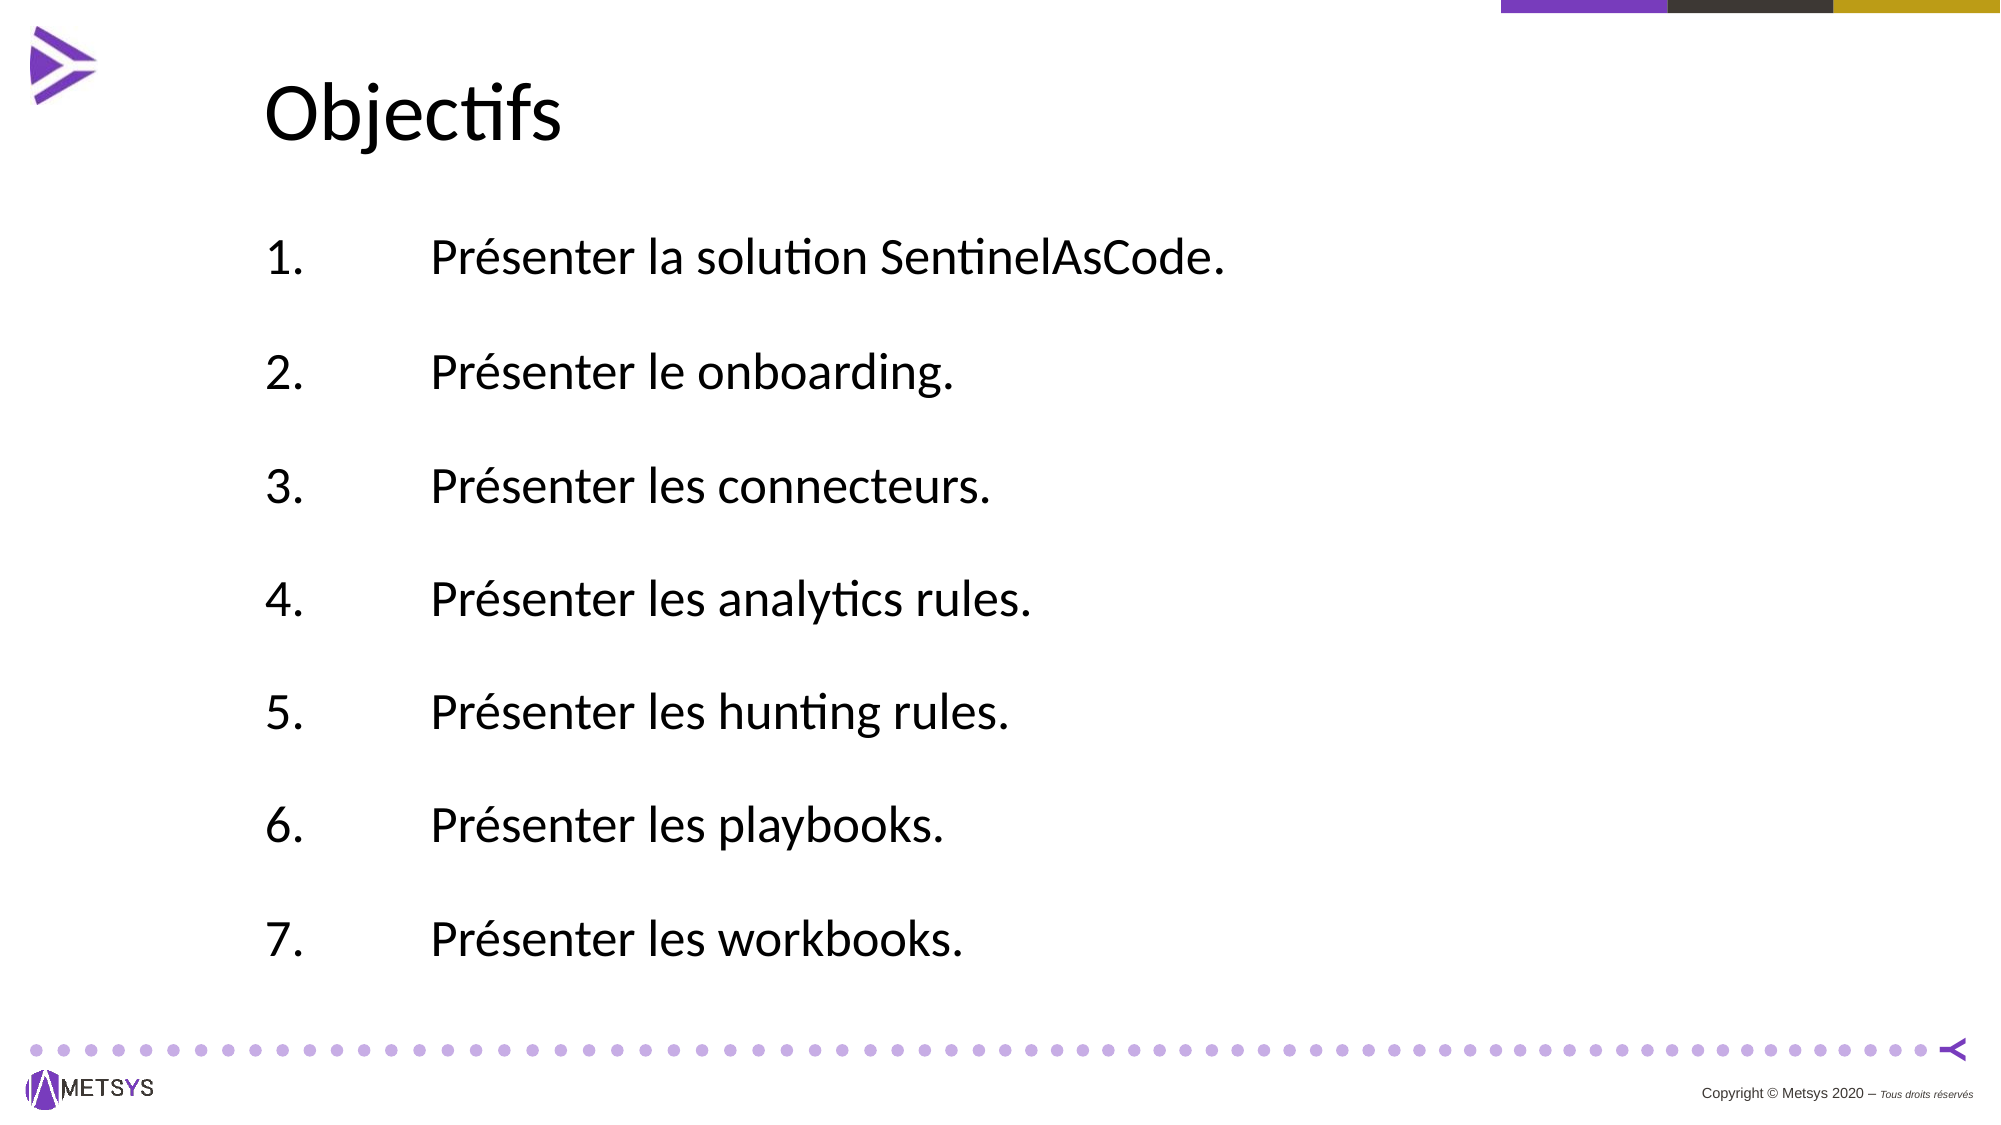

# Objectifs
Présenter la solution SentinelAsCode.

Présenter le onboarding.

Présenter les connecteurs.

Présenter les analytics rules.

Présenter les hunting rules.

Présenter les playbooks.

Présenter les workbooks.